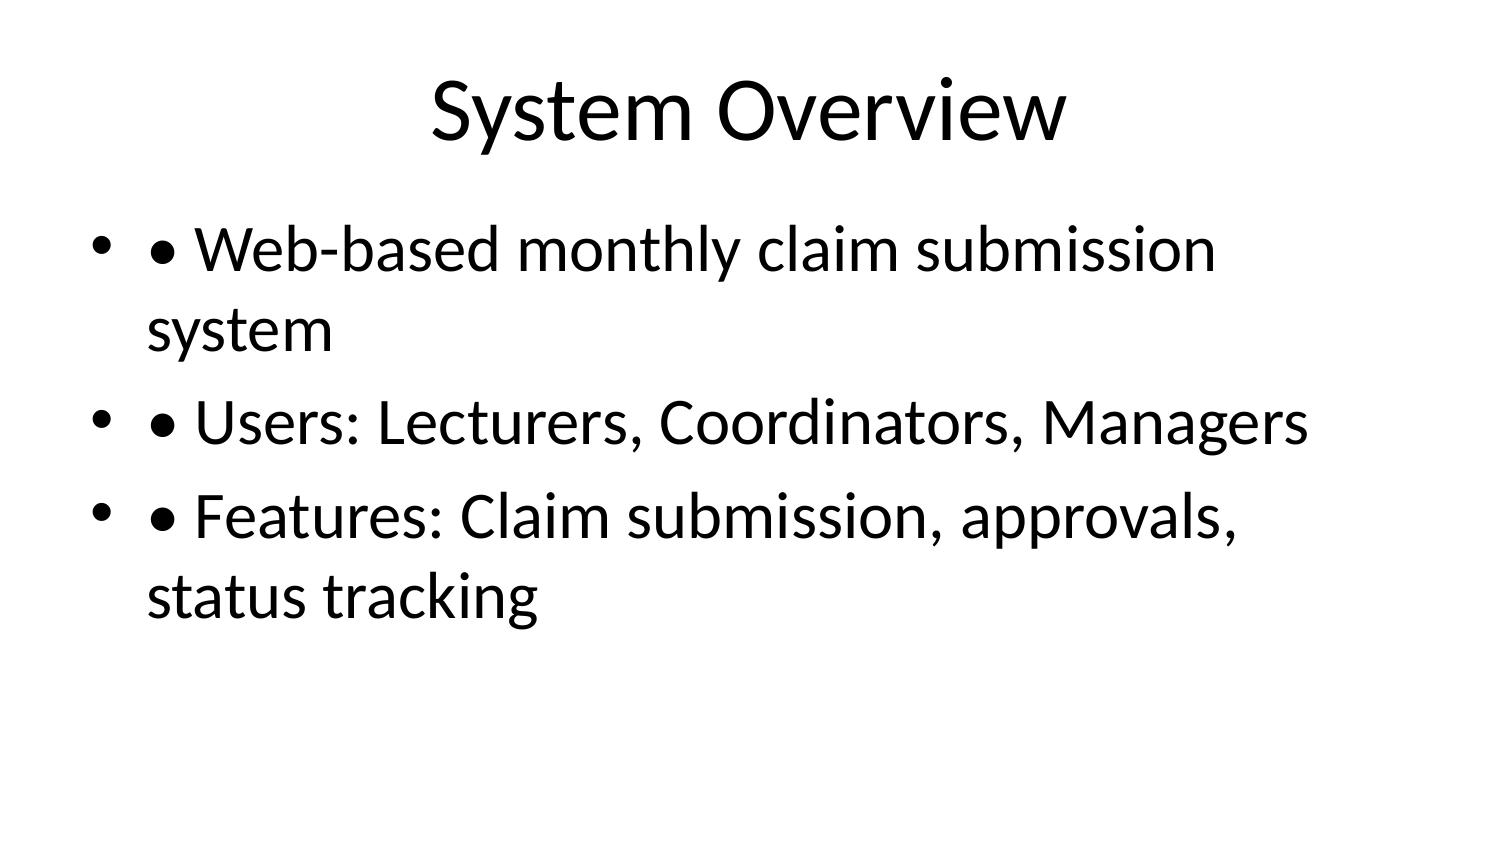

# System Overview
• Web-based monthly claim submission system
• Users: Lecturers, Coordinators, Managers
• Features: Claim submission, approvals, status tracking